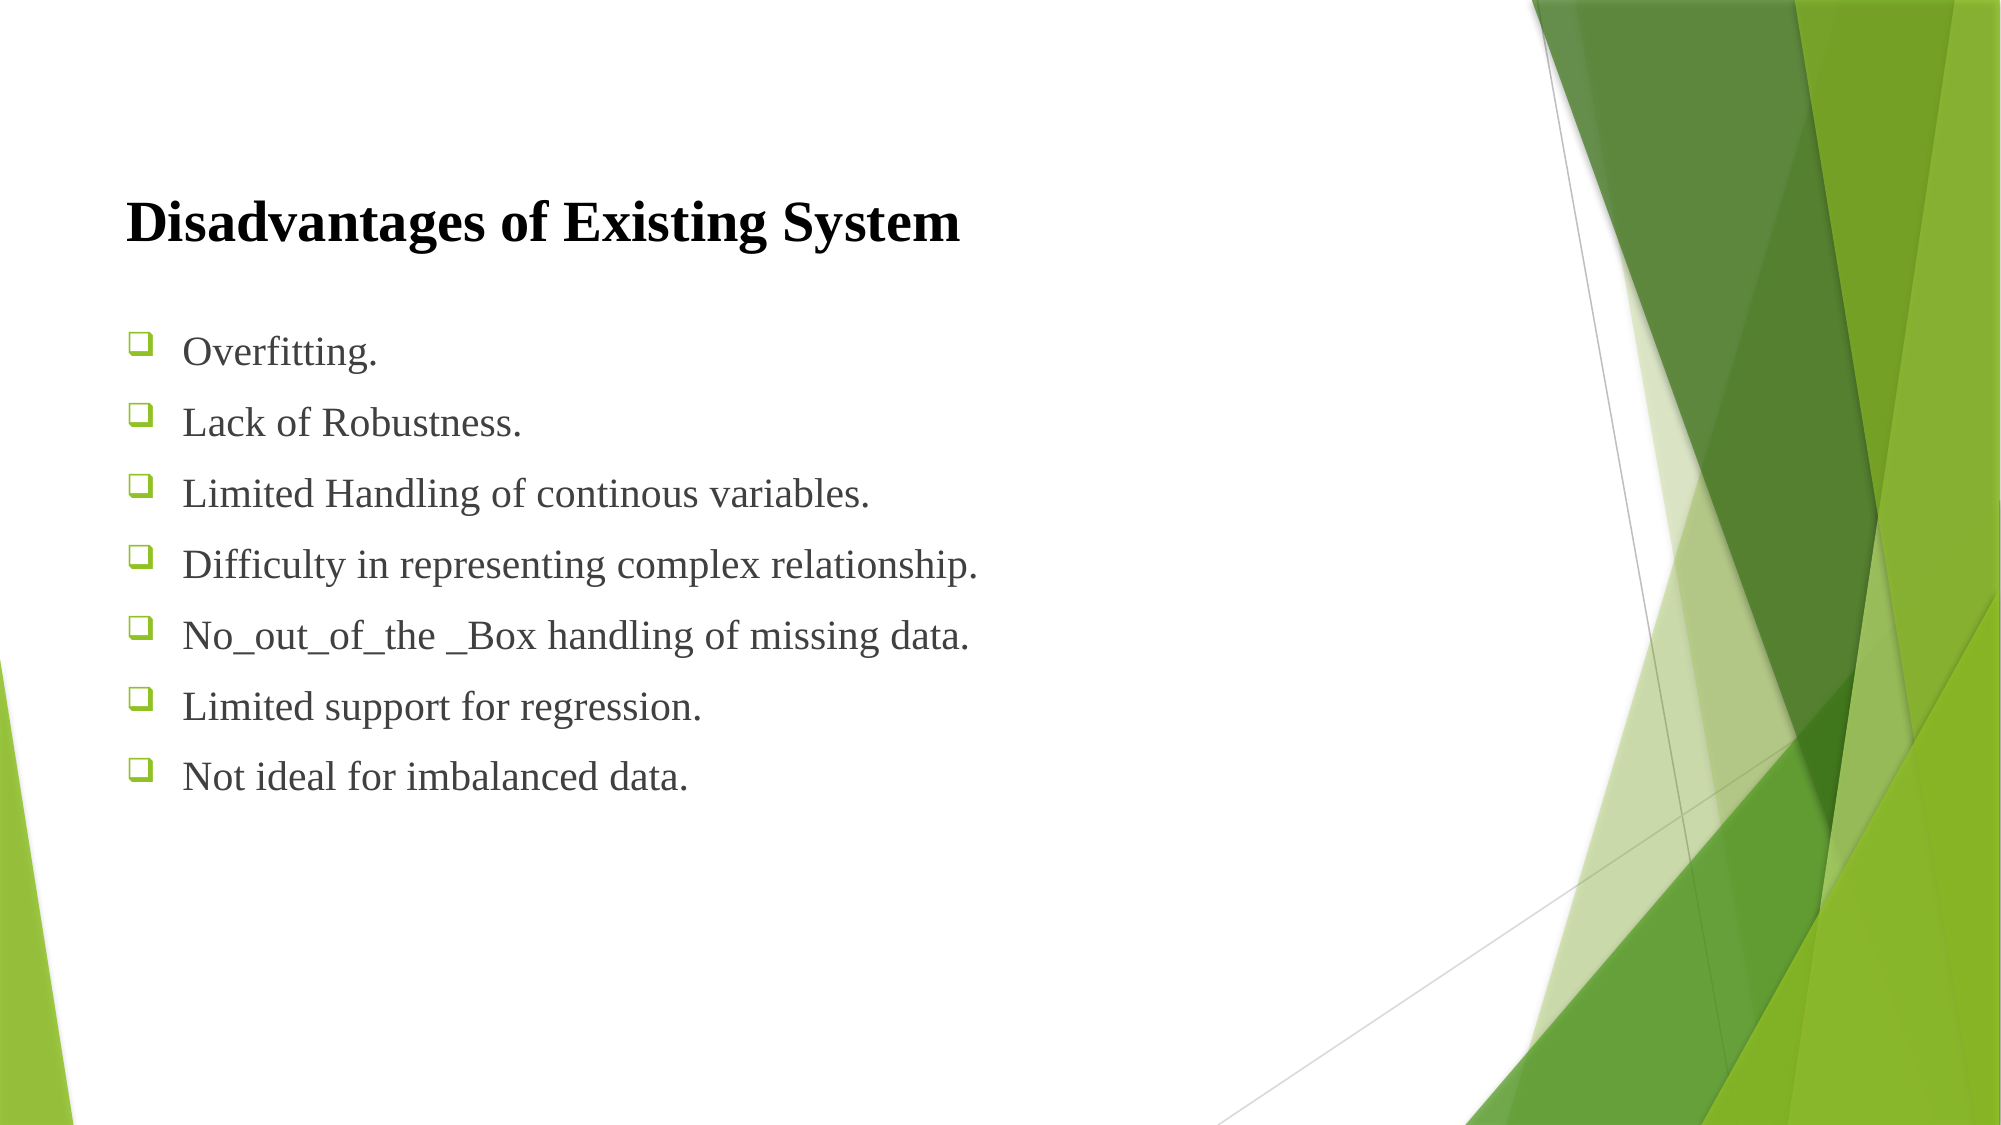

# Disadvantages of Existing System
Overfitting.
Lack of Robustness.
Limited Handling of continous variables.
Difficulty in representing complex relationship.
No_out_of_the _Box handling of missing data.
Limited support for regression.
Not ideal for imbalanced data.